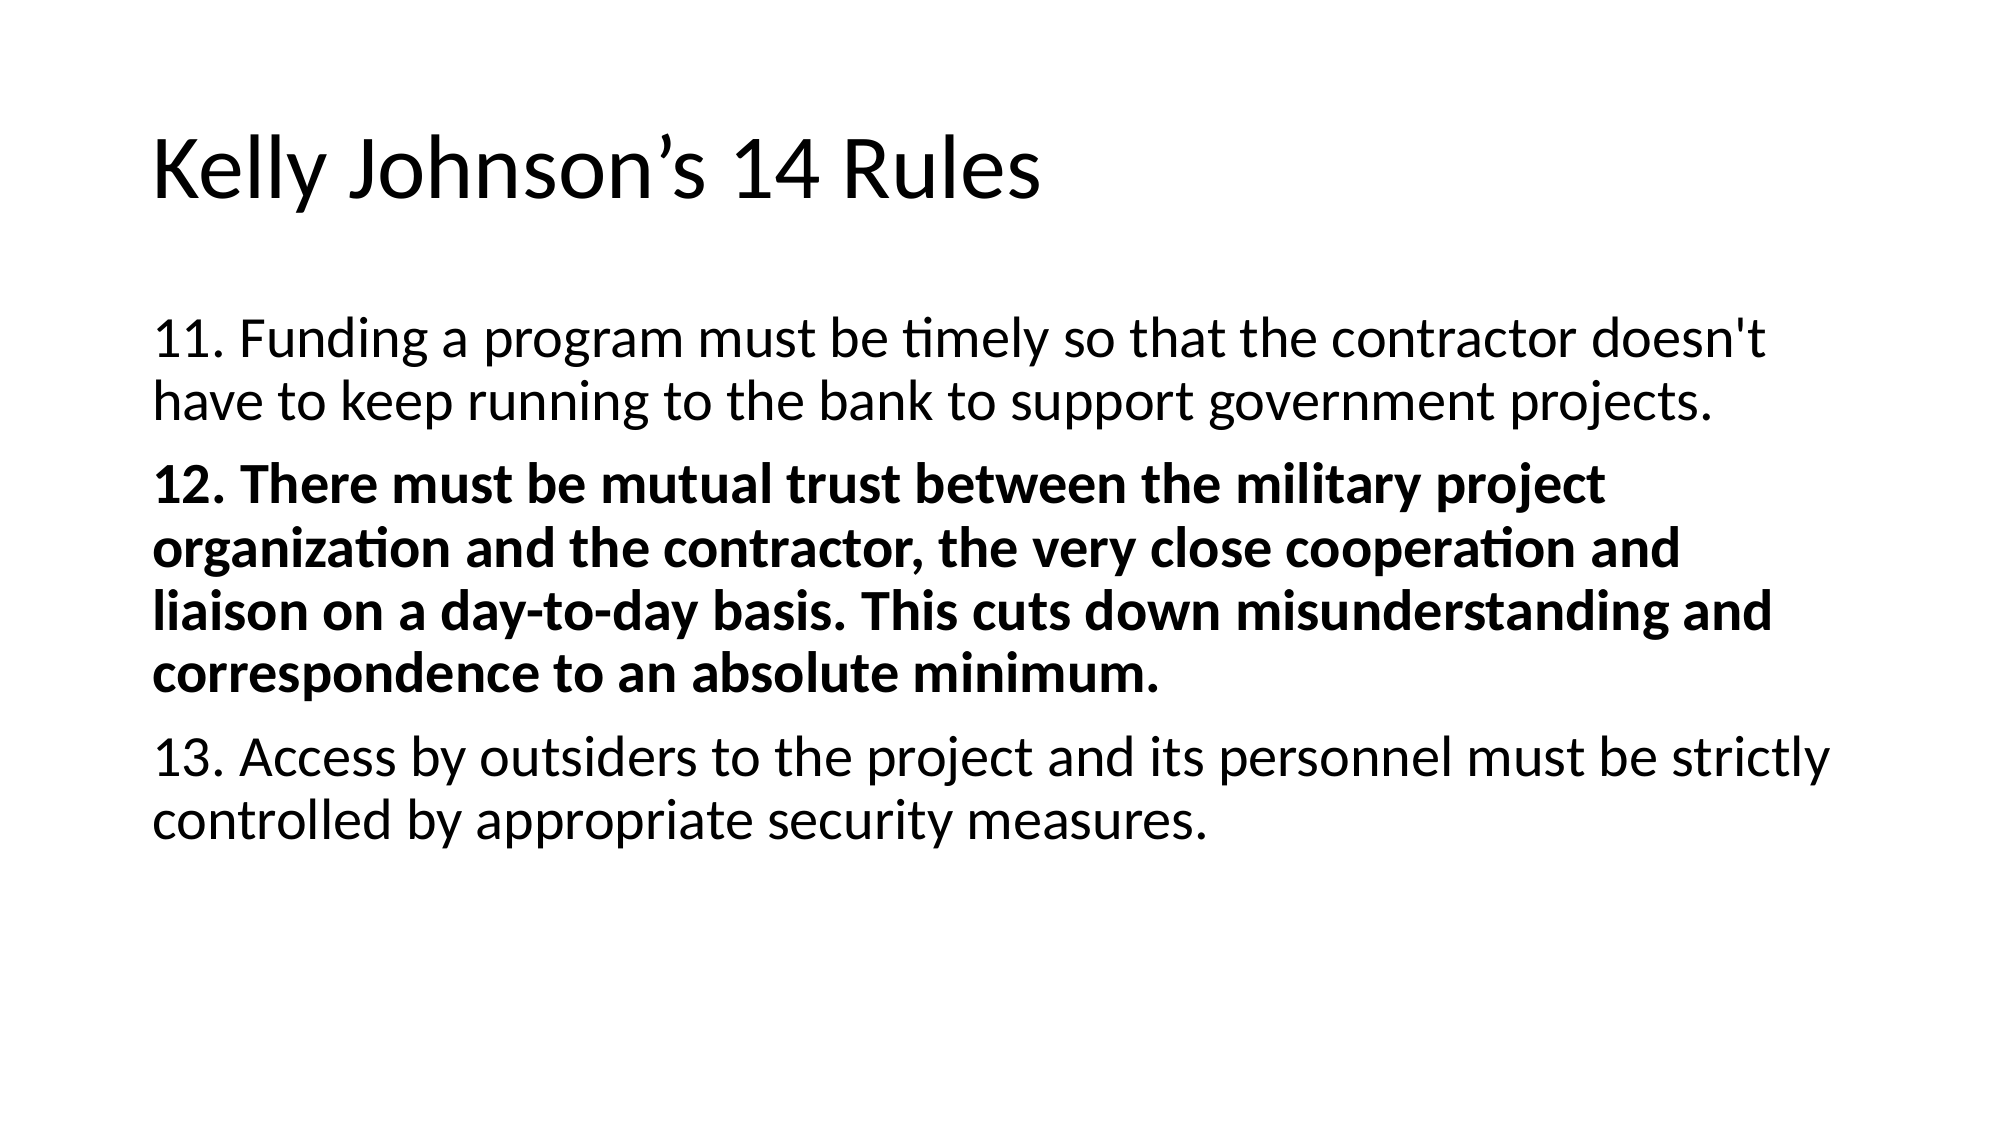

# Kelly Johnson’s 14 Rules
11. Funding a program must be timely so that the contractor doesn't have to keep running to the bank to support government projects.
12. There must be mutual trust between the military project organization and the contractor, the very close cooperation and liaison on a day-to-day basis. This cuts down misunderstanding and correspondence to an absolute minimum.
13. Access by outsiders to the project and its personnel must be strictly controlled by appropriate security measures.